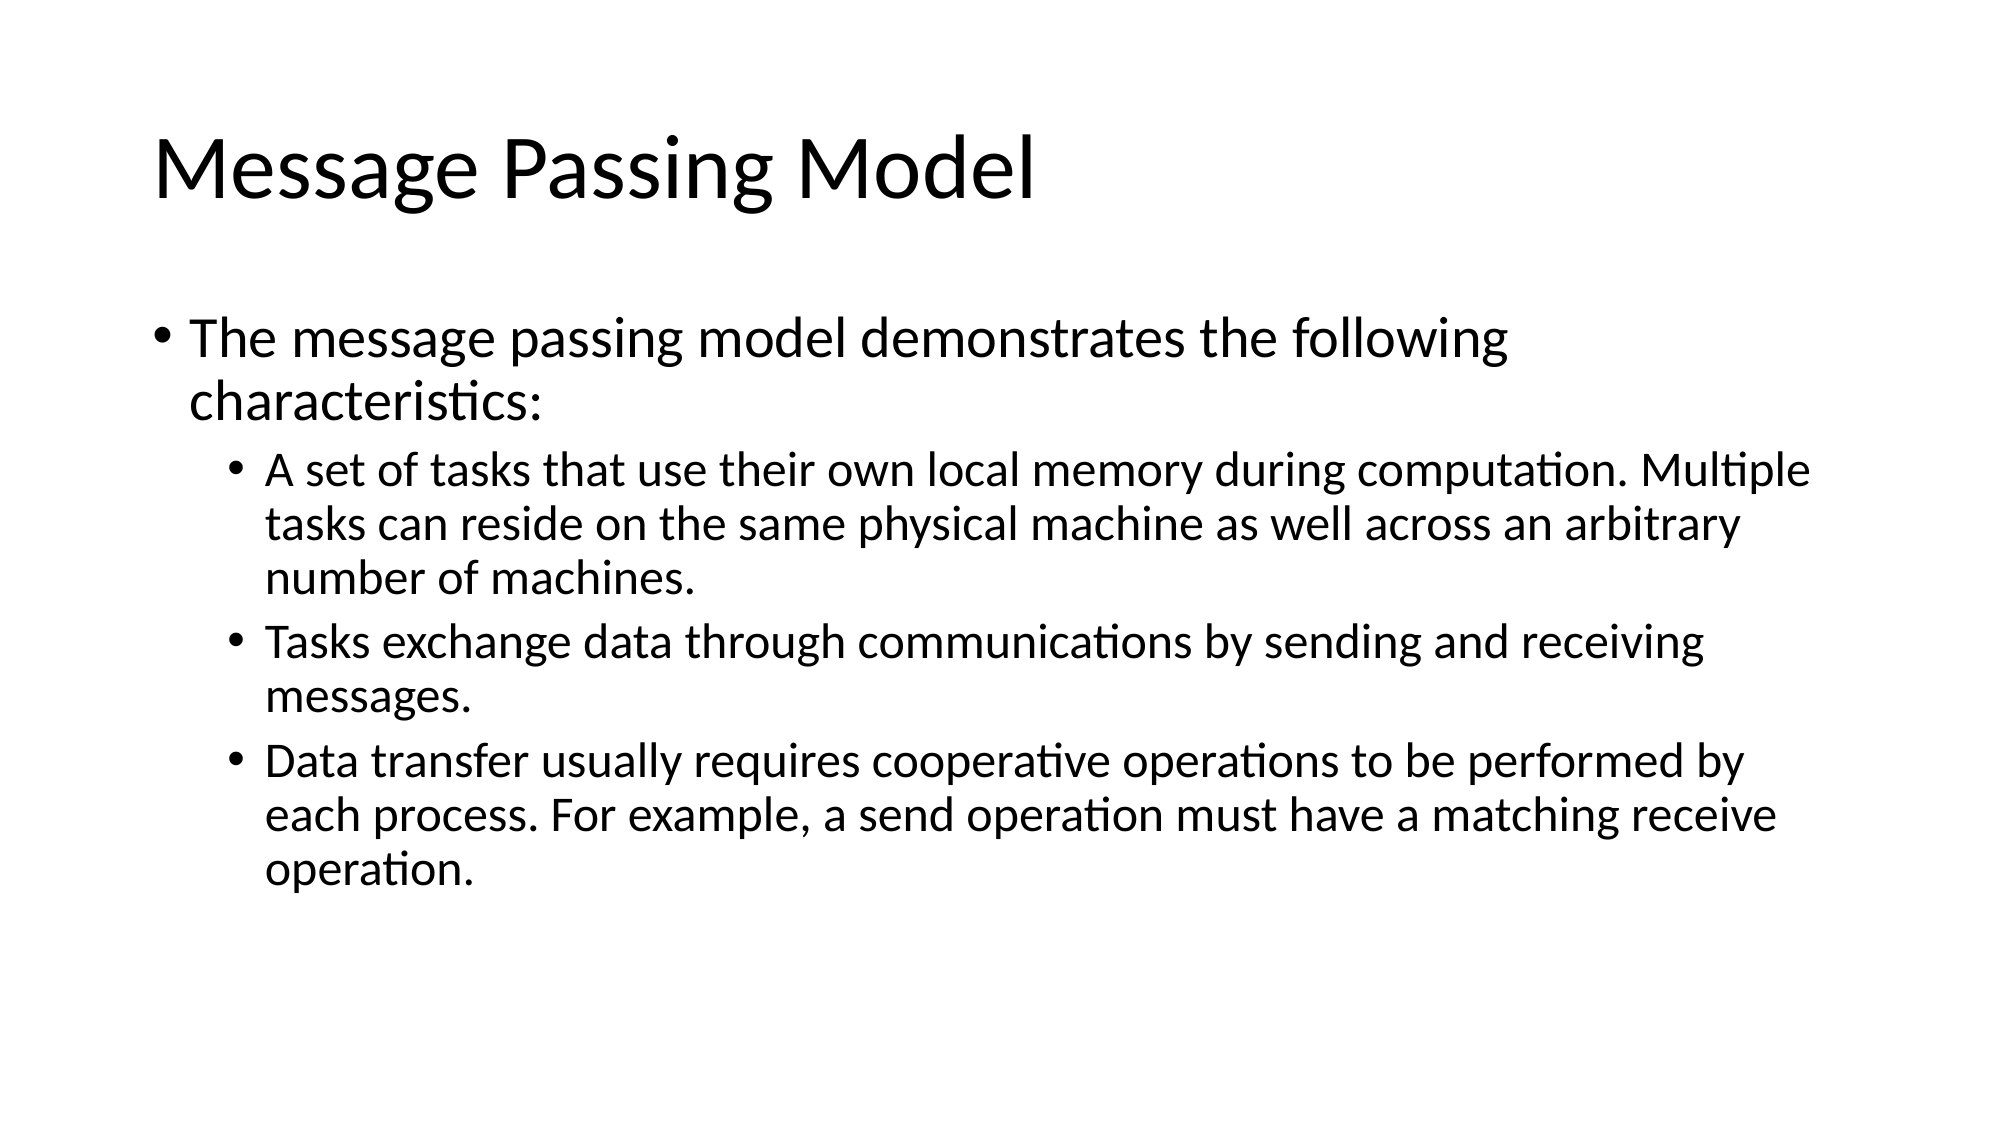

# Message Passing Model
The message passing model demonstrates the following characteristics:
A set of tasks that use their own local memory during computation. Multiple tasks can reside on the same physical machine as well across an arbitrary number of machines.
Tasks exchange data through communications by sending and receiving messages.
Data transfer usually requires cooperative operations to be performed by each process. For example, a send operation must have a matching receive operation.